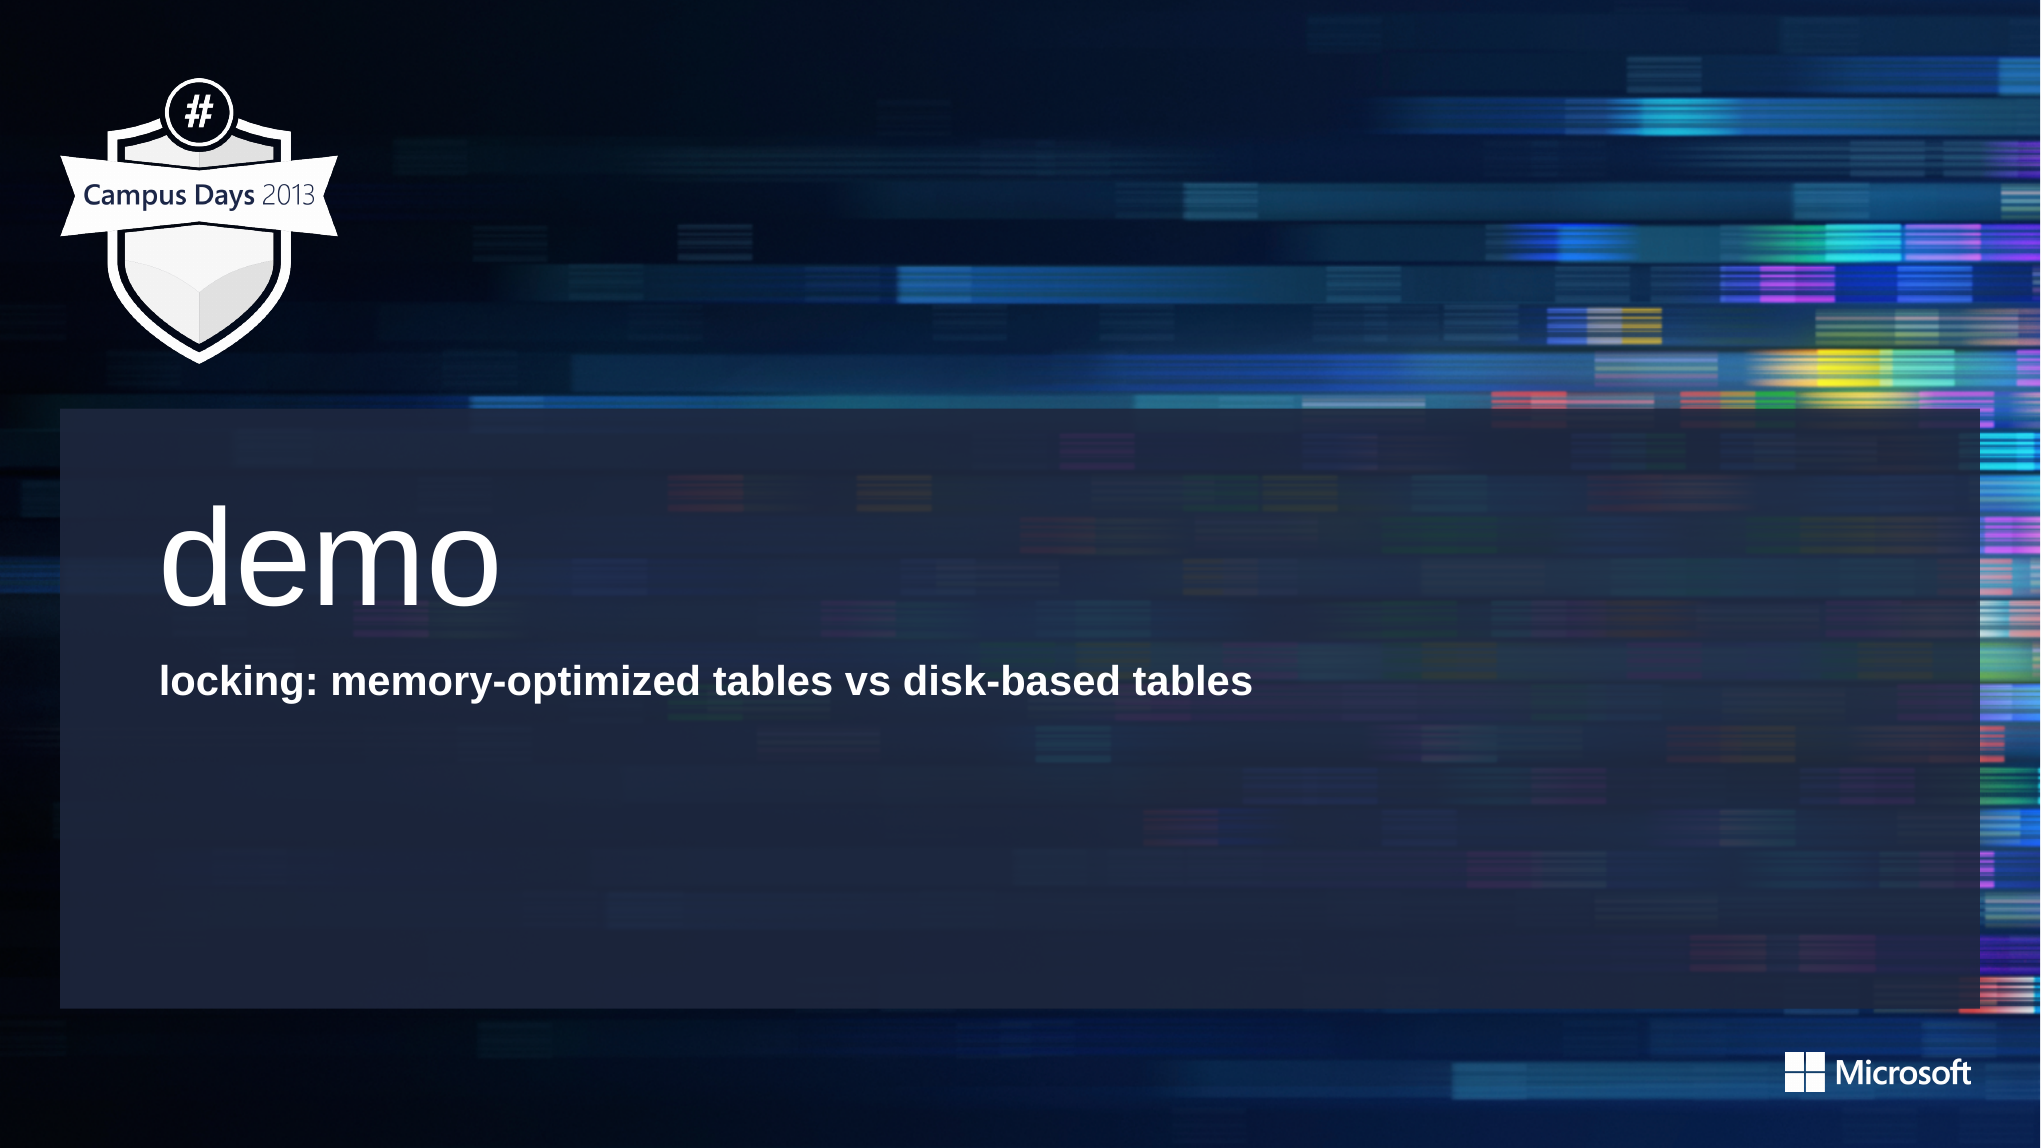

demo
locking: memory-optimized tables vs disk-based tables